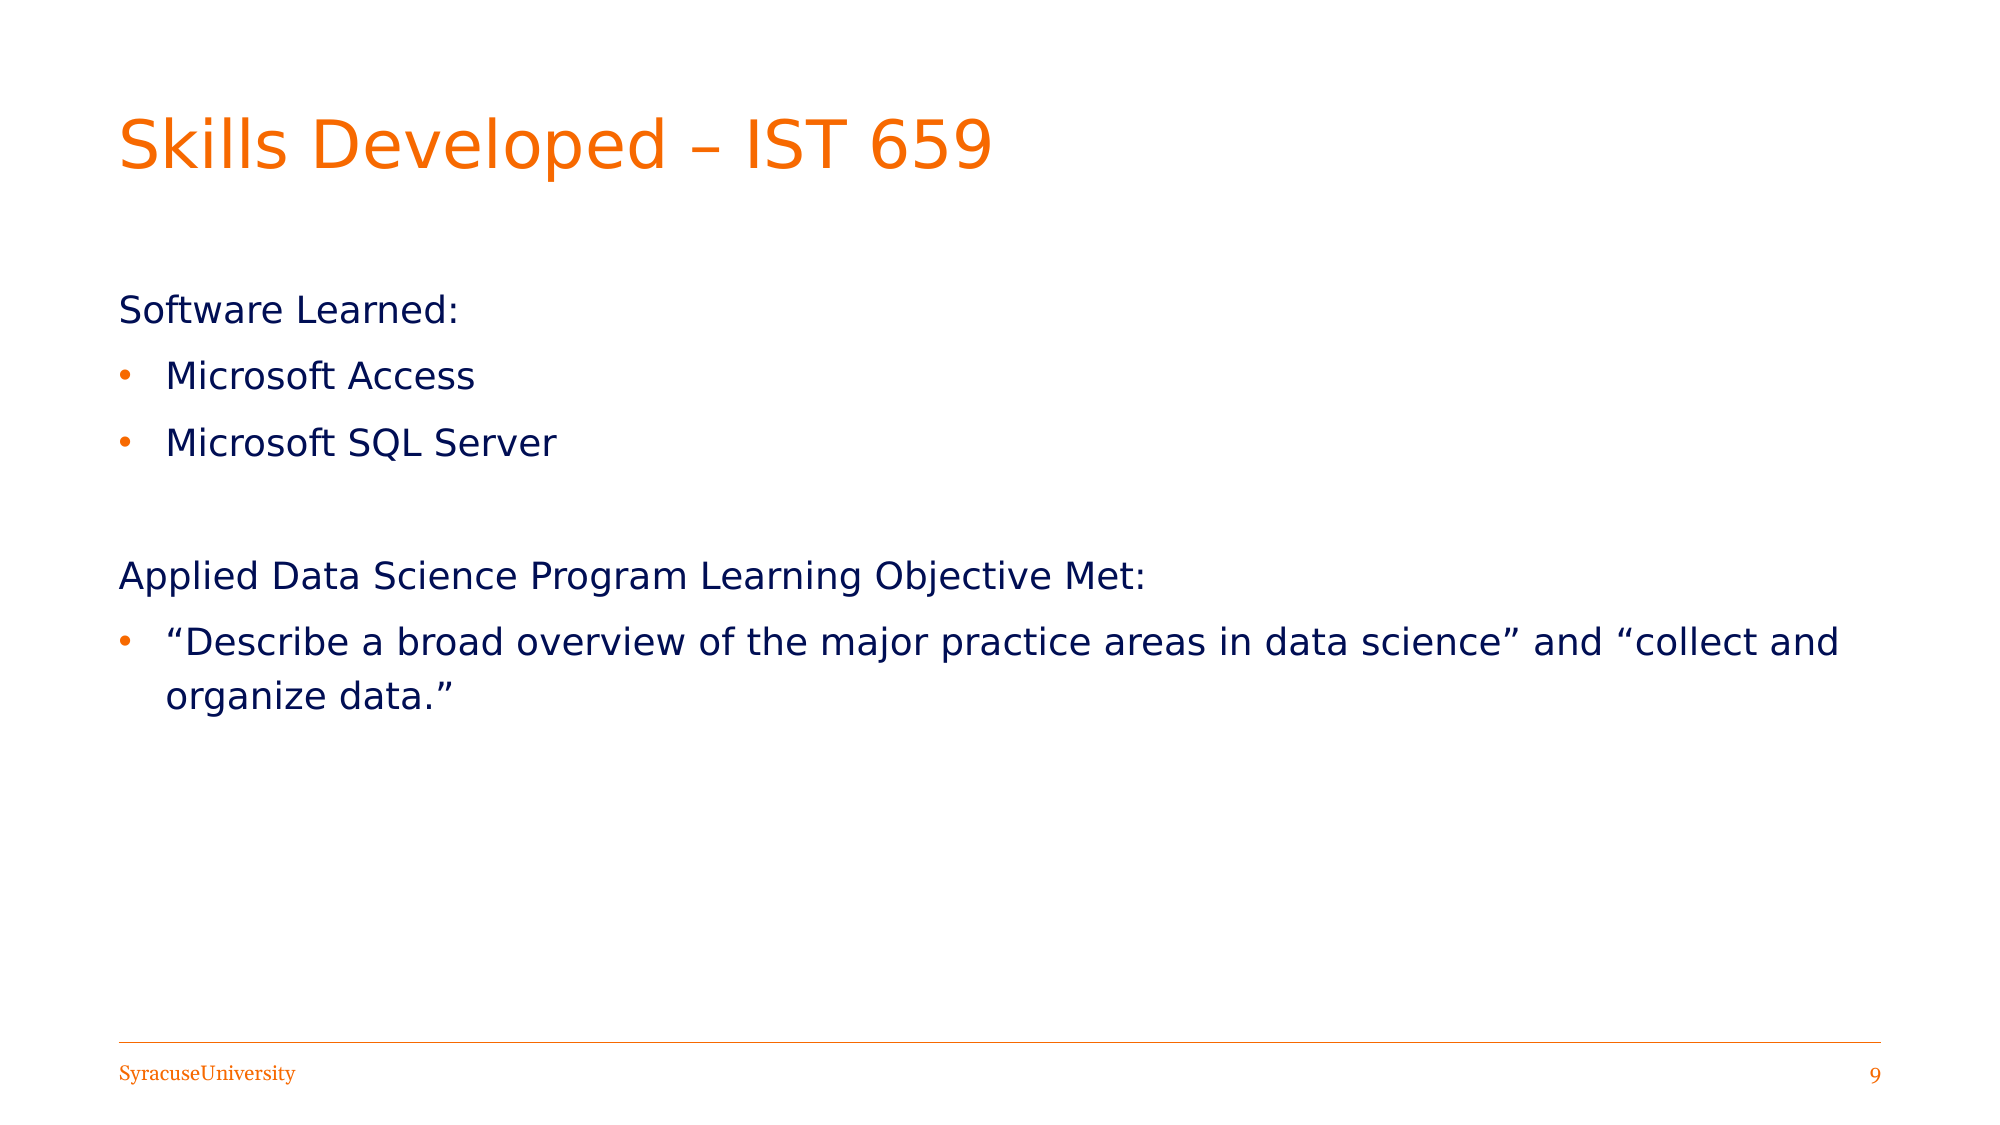

# Skills Developed – IST 659
Software Learned:
Microsoft Access
Microsoft SQL Server

Applied Data Science Program Learning Objective Met:
“Describe a broad overview of the major practice areas in data science” and “collect and organize data.”